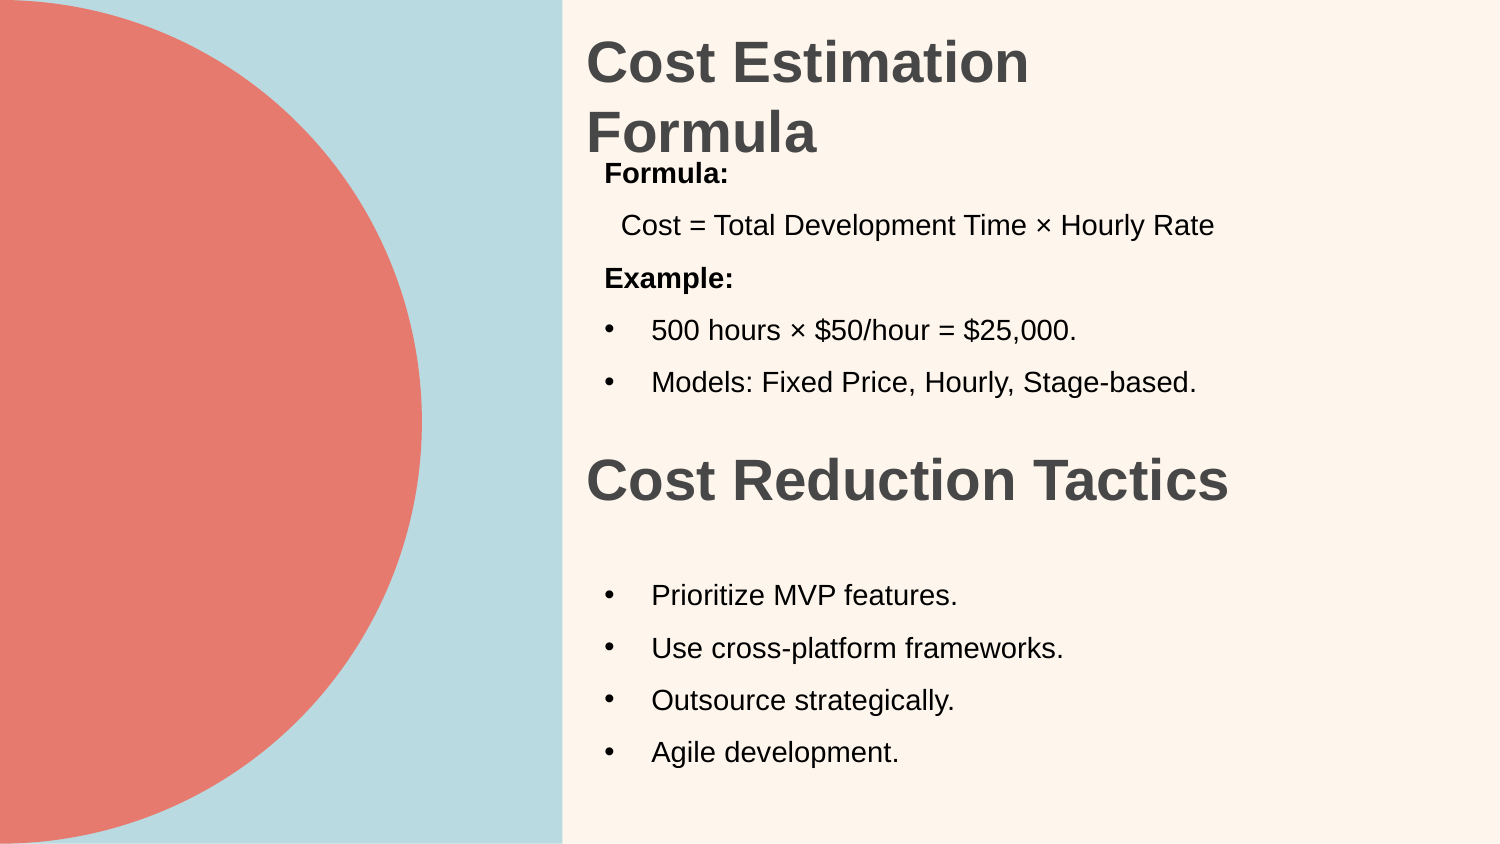

# Cost Estimation Formula
Formula:
  Cost = Total Development Time × Hourly Rate
Example:
500 hours × $50/hour = $25,000.
Models: Fixed Price, Hourly, Stage-based.
Cost Reduction Tactics
Prioritize MVP features.
Use cross-platform frameworks.
Outsource strategically.
Agile development.